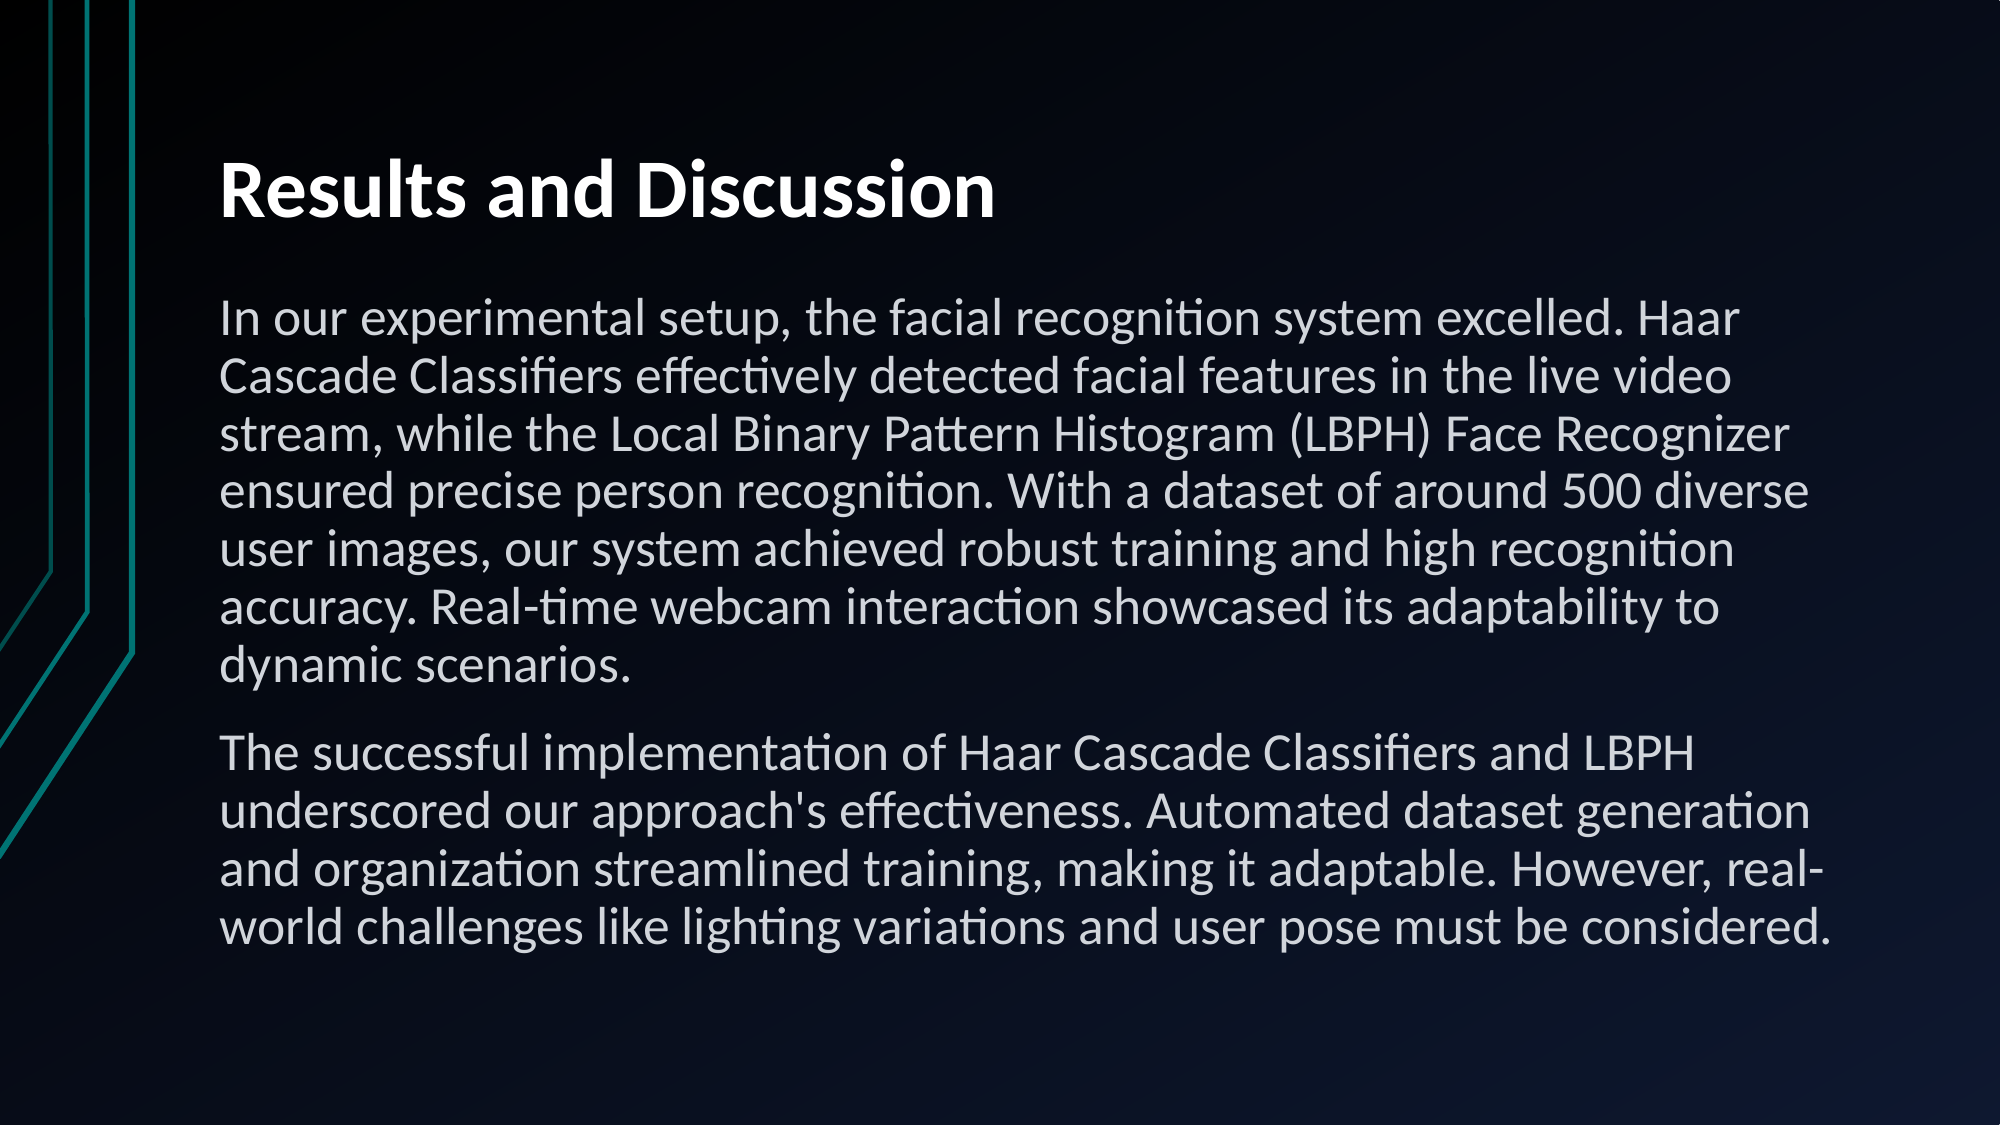

# Results and Discussion
In our experimental setup, the facial recognition system excelled. Haar Cascade Classifiers effectively detected facial features in the live video stream, while the Local Binary Pattern Histogram (LBPH) Face Recognizer ensured precise person recognition. With a dataset of around 500 diverse user images, our system achieved robust training and high recognition accuracy. Real-time webcam interaction showcased its adaptability to dynamic scenarios.
The successful implementation of Haar Cascade Classifiers and LBPH underscored our approach's effectiveness. Automated dataset generation and organization streamlined training, making it adaptable. However, real-world challenges like lighting variations and user pose must be considered.